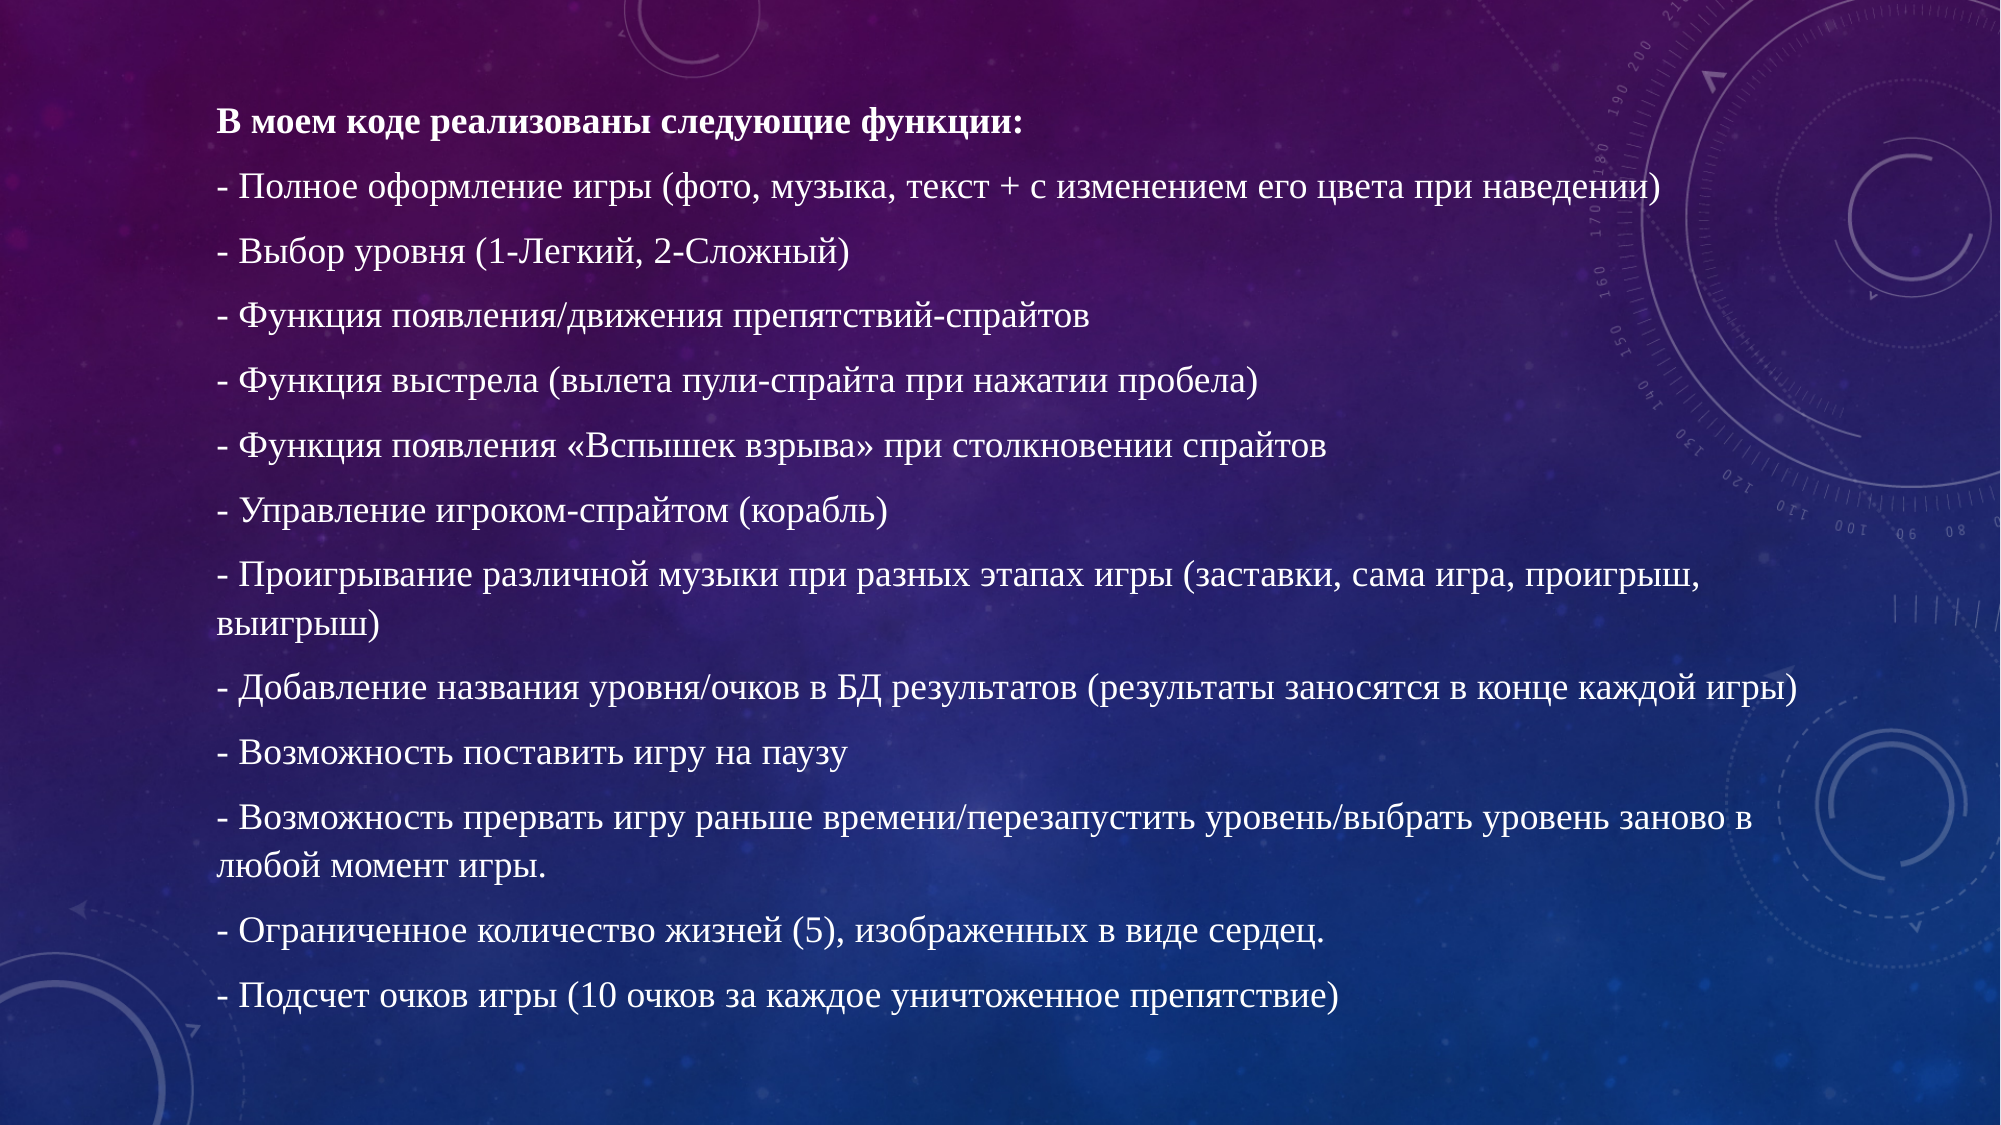

В моем коде реализованы следующие функции:
- Полное оформление игры (фото, музыка, текст + с изменением его цвета при наведении)
- Выбор уровня (1-Легкий, 2-Сложный)
- Функция появления/движения препятствий-спрайтов
- Функция выстрела (вылета пули-спрайта при нажатии пробела)
- Функция появления «Вспышек взрыва» при столкновении спрайтов
- Управление игроком-спрайтом (корабль)
- Проигрывание различной музыки при разных этапах игры (заставки, сама игра, проигрыш, выигрыш)
- Добавление названия уровня/очков в БД результатов (результаты заносятся в конце каждой игры)
- Возможность поставить игру на паузу
- Возможность прервать игру раньше времени/перезапустить уровень/выбрать уровень заново в любой момент игры.
- Ограниченное количество жизней (5), изображенных в виде сердец.
- Подсчет очков игры (10 очков за каждое уничтоженное препятствие)